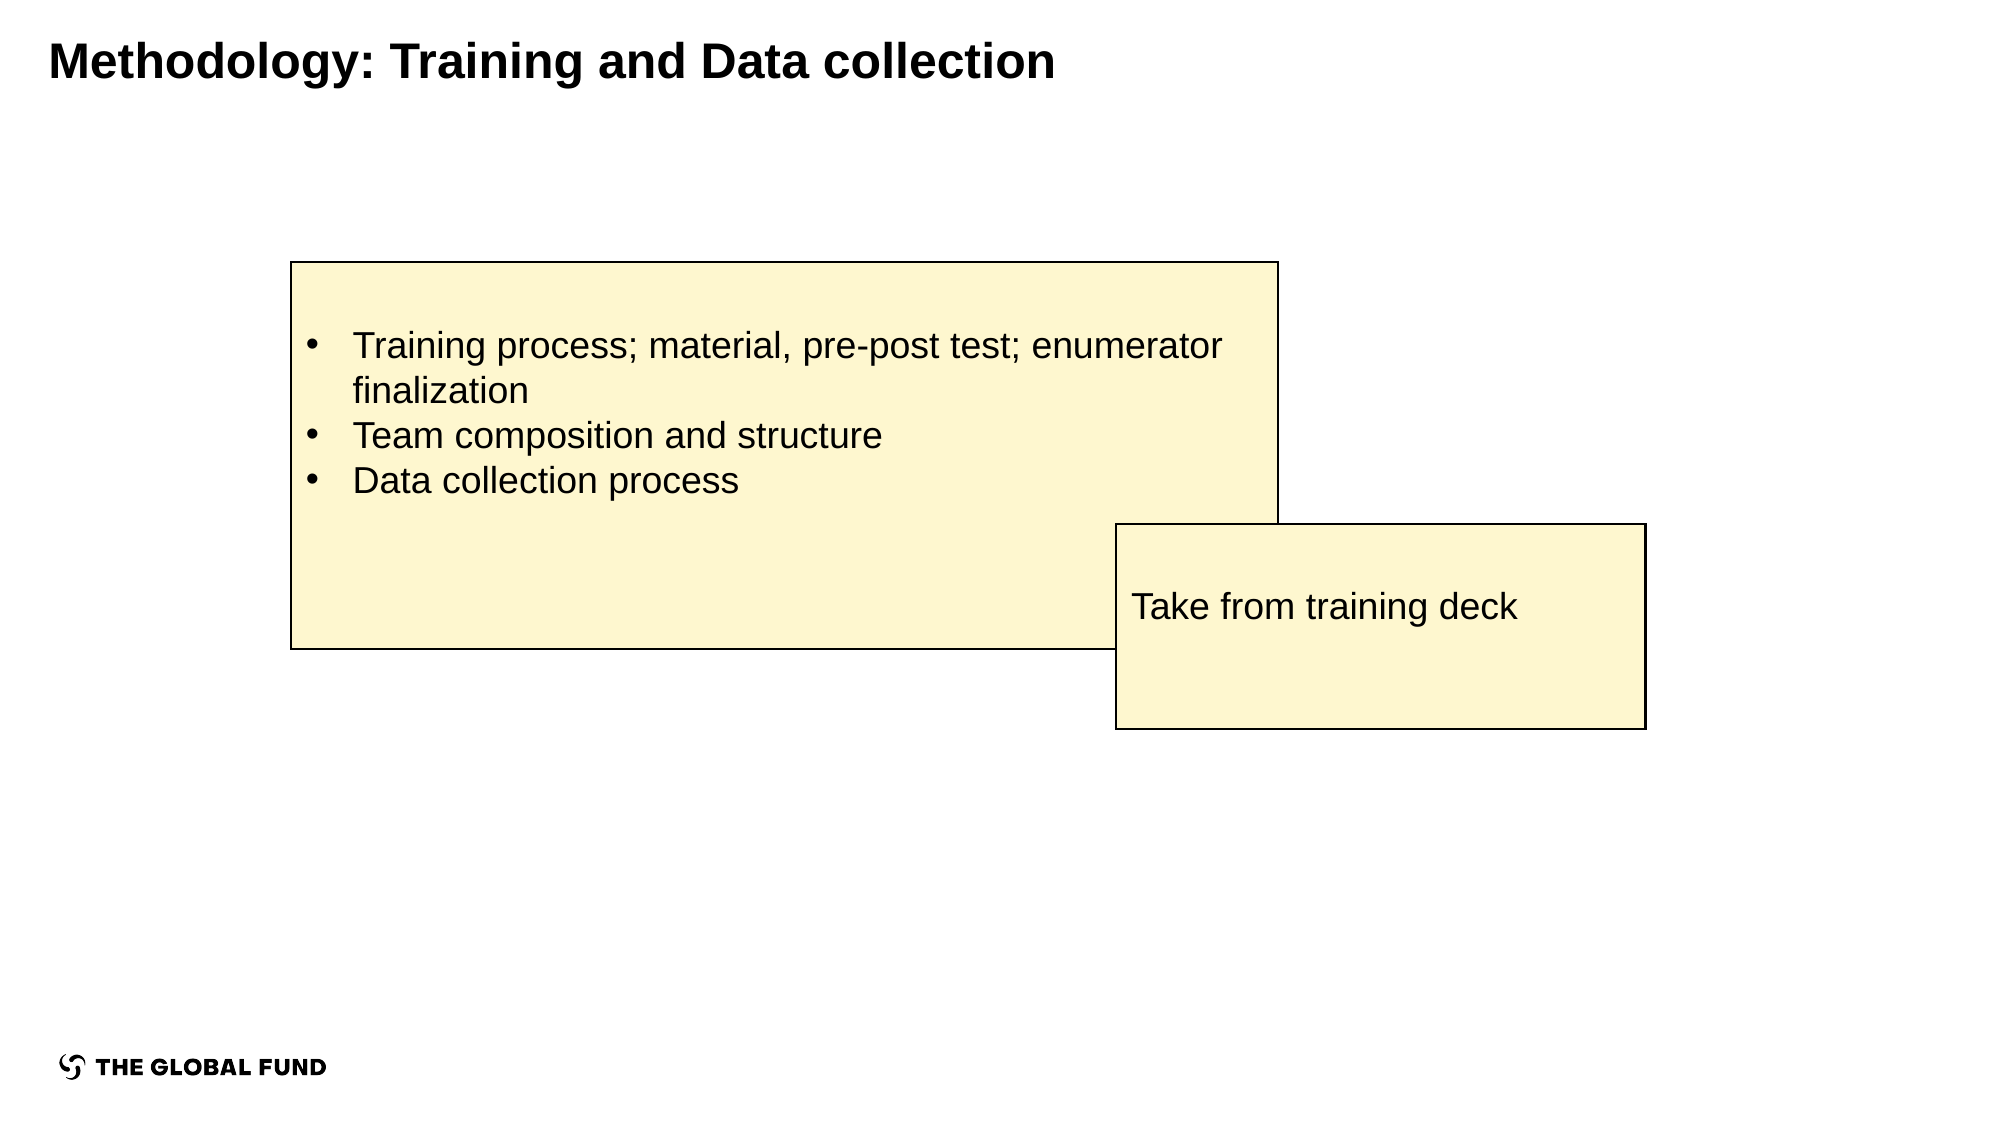

Methodology: Training and Data collection
Training process; material, pre-post test; enumerator finalization
Team composition and structure
Data collection process

Take from training deck